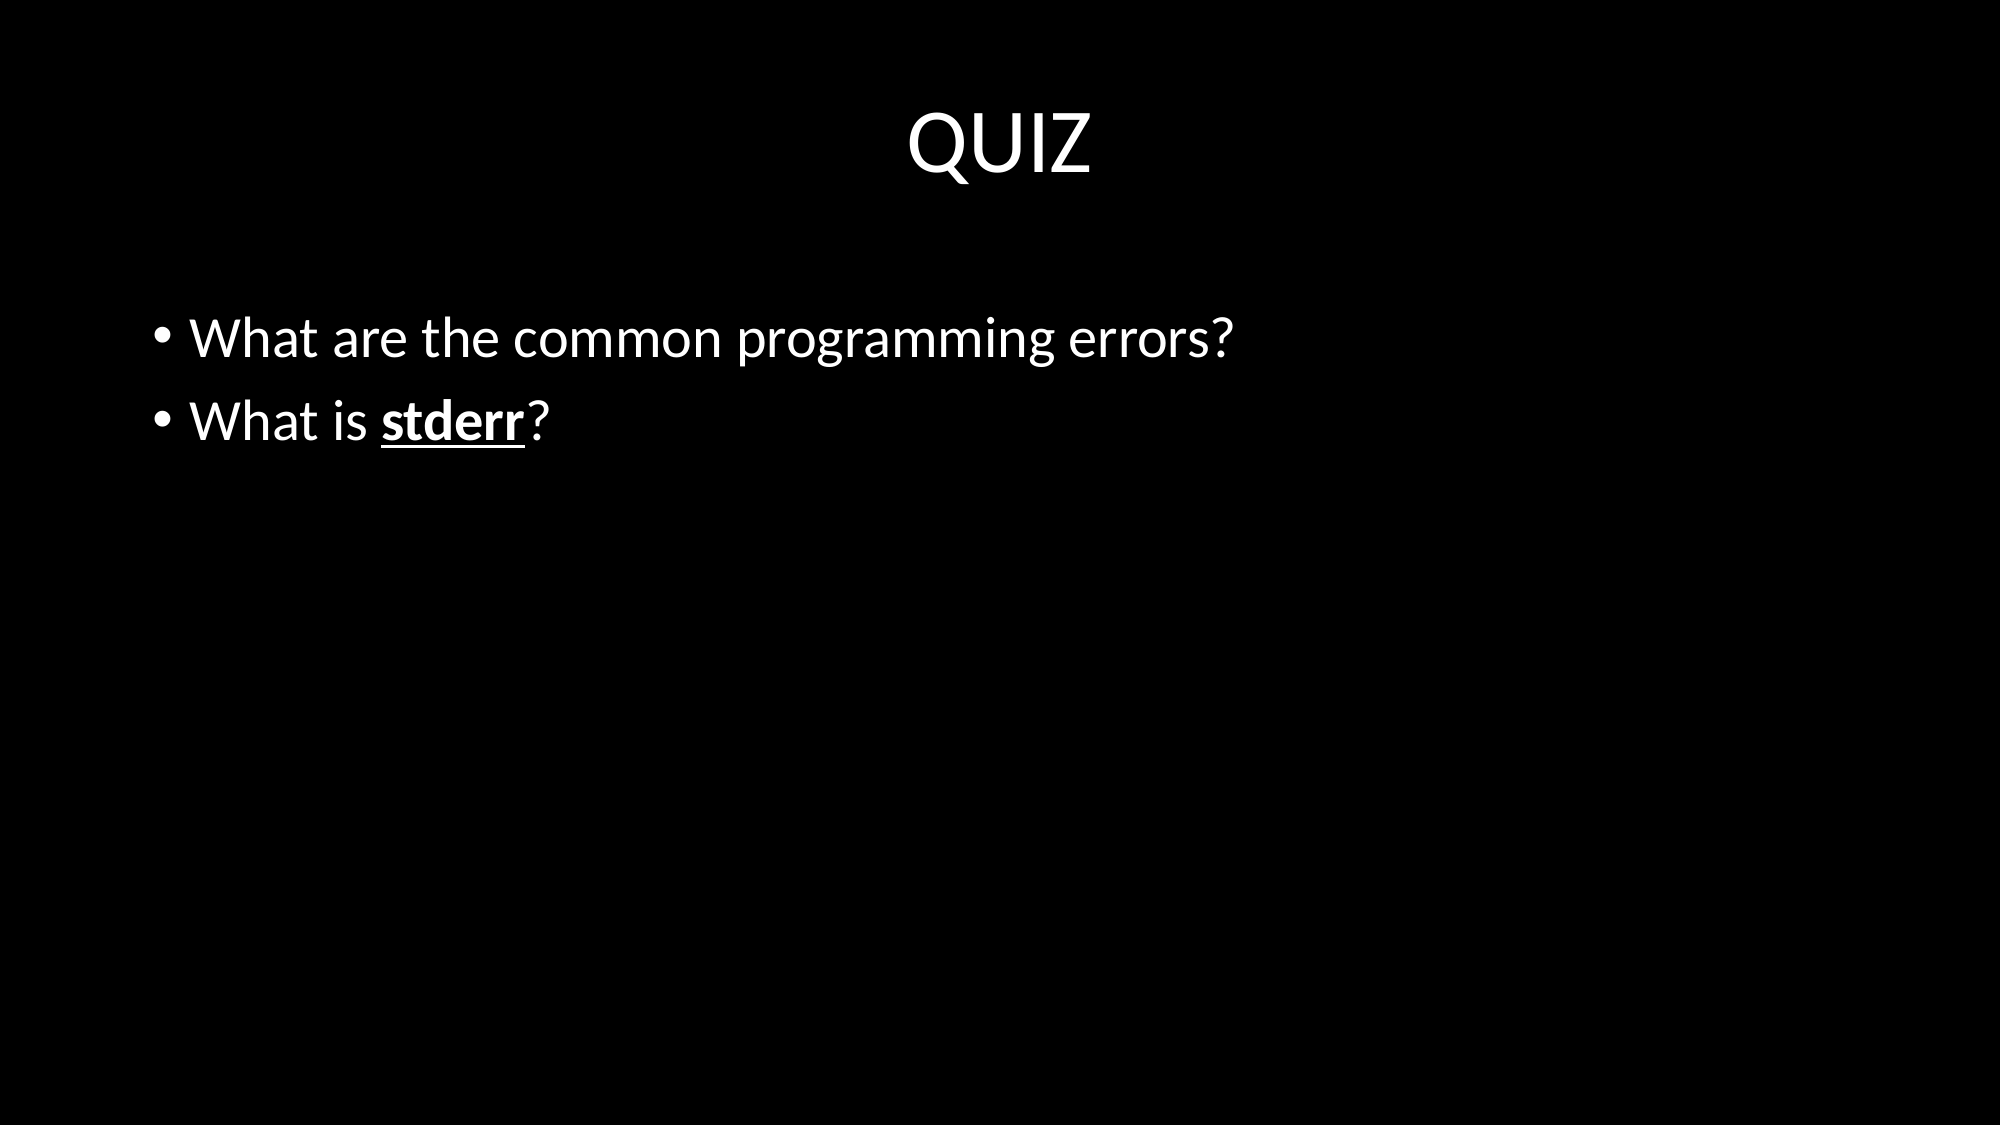

# QUIZ
What are the common programming errors?
What is stderr?